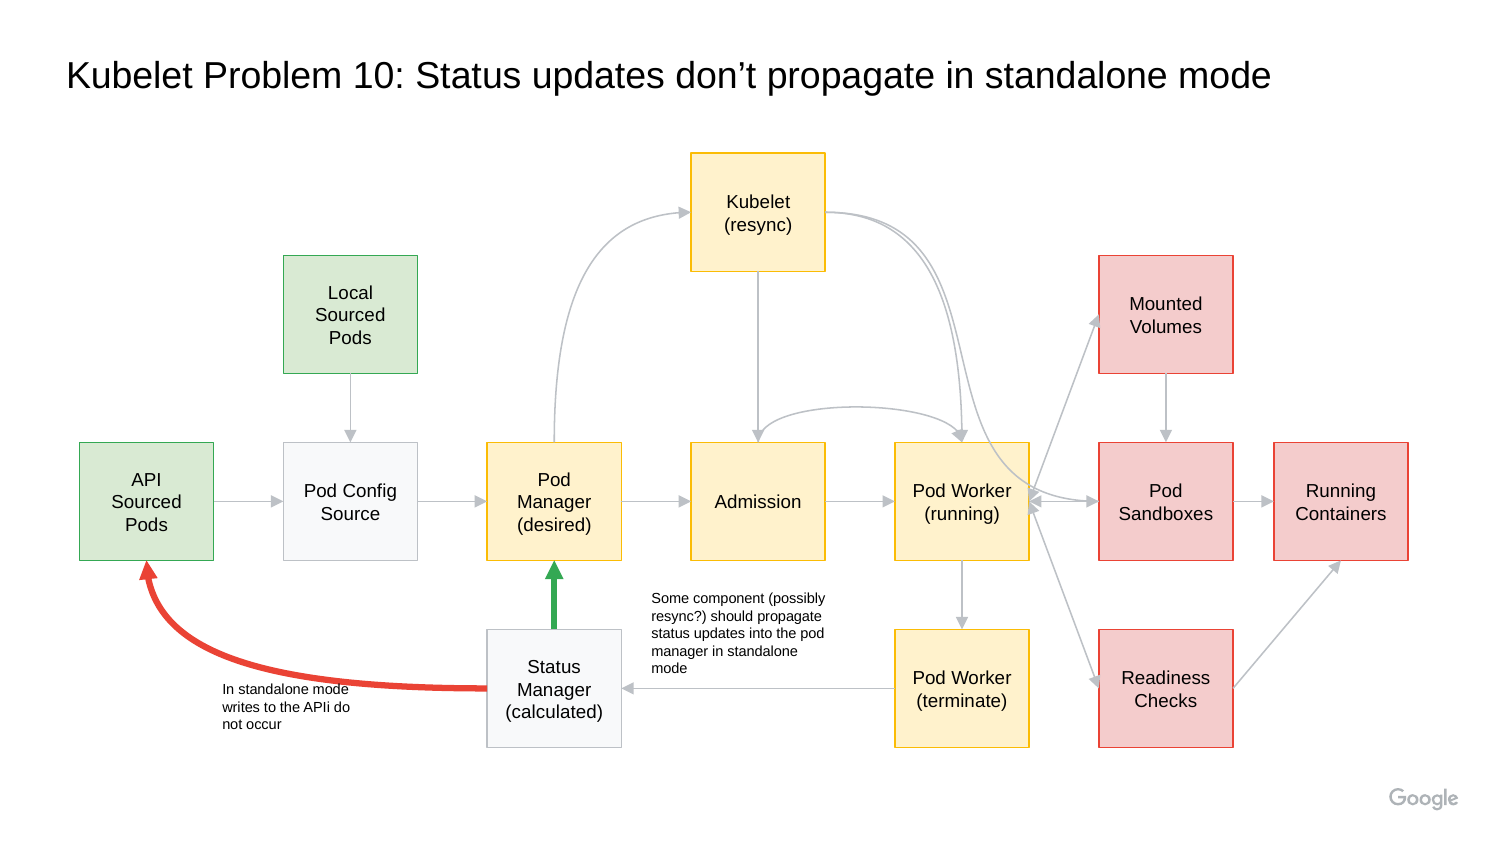

Kubelet Problem 10: Status updates don’t propagate in standalone mode
Kubelet (resync)
Local Sourced Pods
Mounted Volumes
API Sourced Pods
Pod Config Source
Pod Manager (desired)
Admission
Pod Worker (running)
Pod Sandboxes
Running Containers
Some component (possibly resync?) should propagate status updates into the pod manager in standalone mode
Status Manager (calculated)
Pod Worker
(terminate)
Readiness Checks
In standalone mode writes to the APIi do not occur